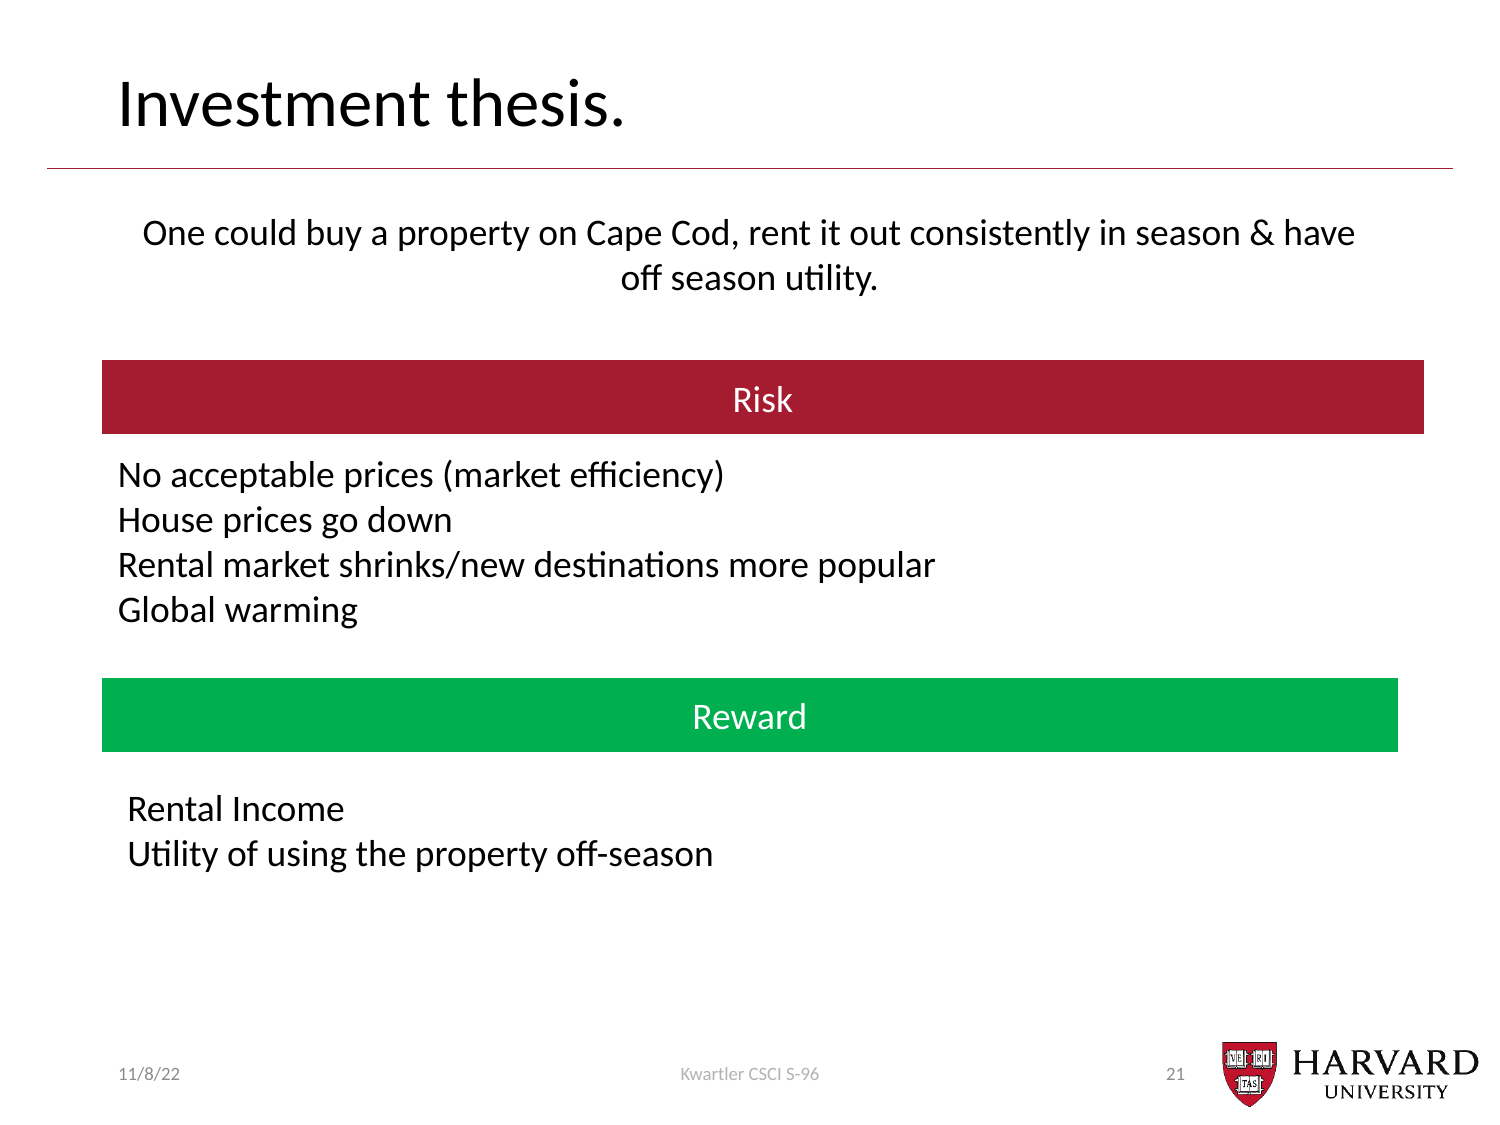

# Investment thesis.
One could buy a property on Cape Cod, rent it out consistently in season & have off season utility.
Risk
No acceptable prices (market efficiency)
House prices go down
Rental market shrinks/new destinations more popular
Global warming
Reward
Rental Income
Utility of using the property off-season
11/8/22
Kwartler CSCI S-96
21